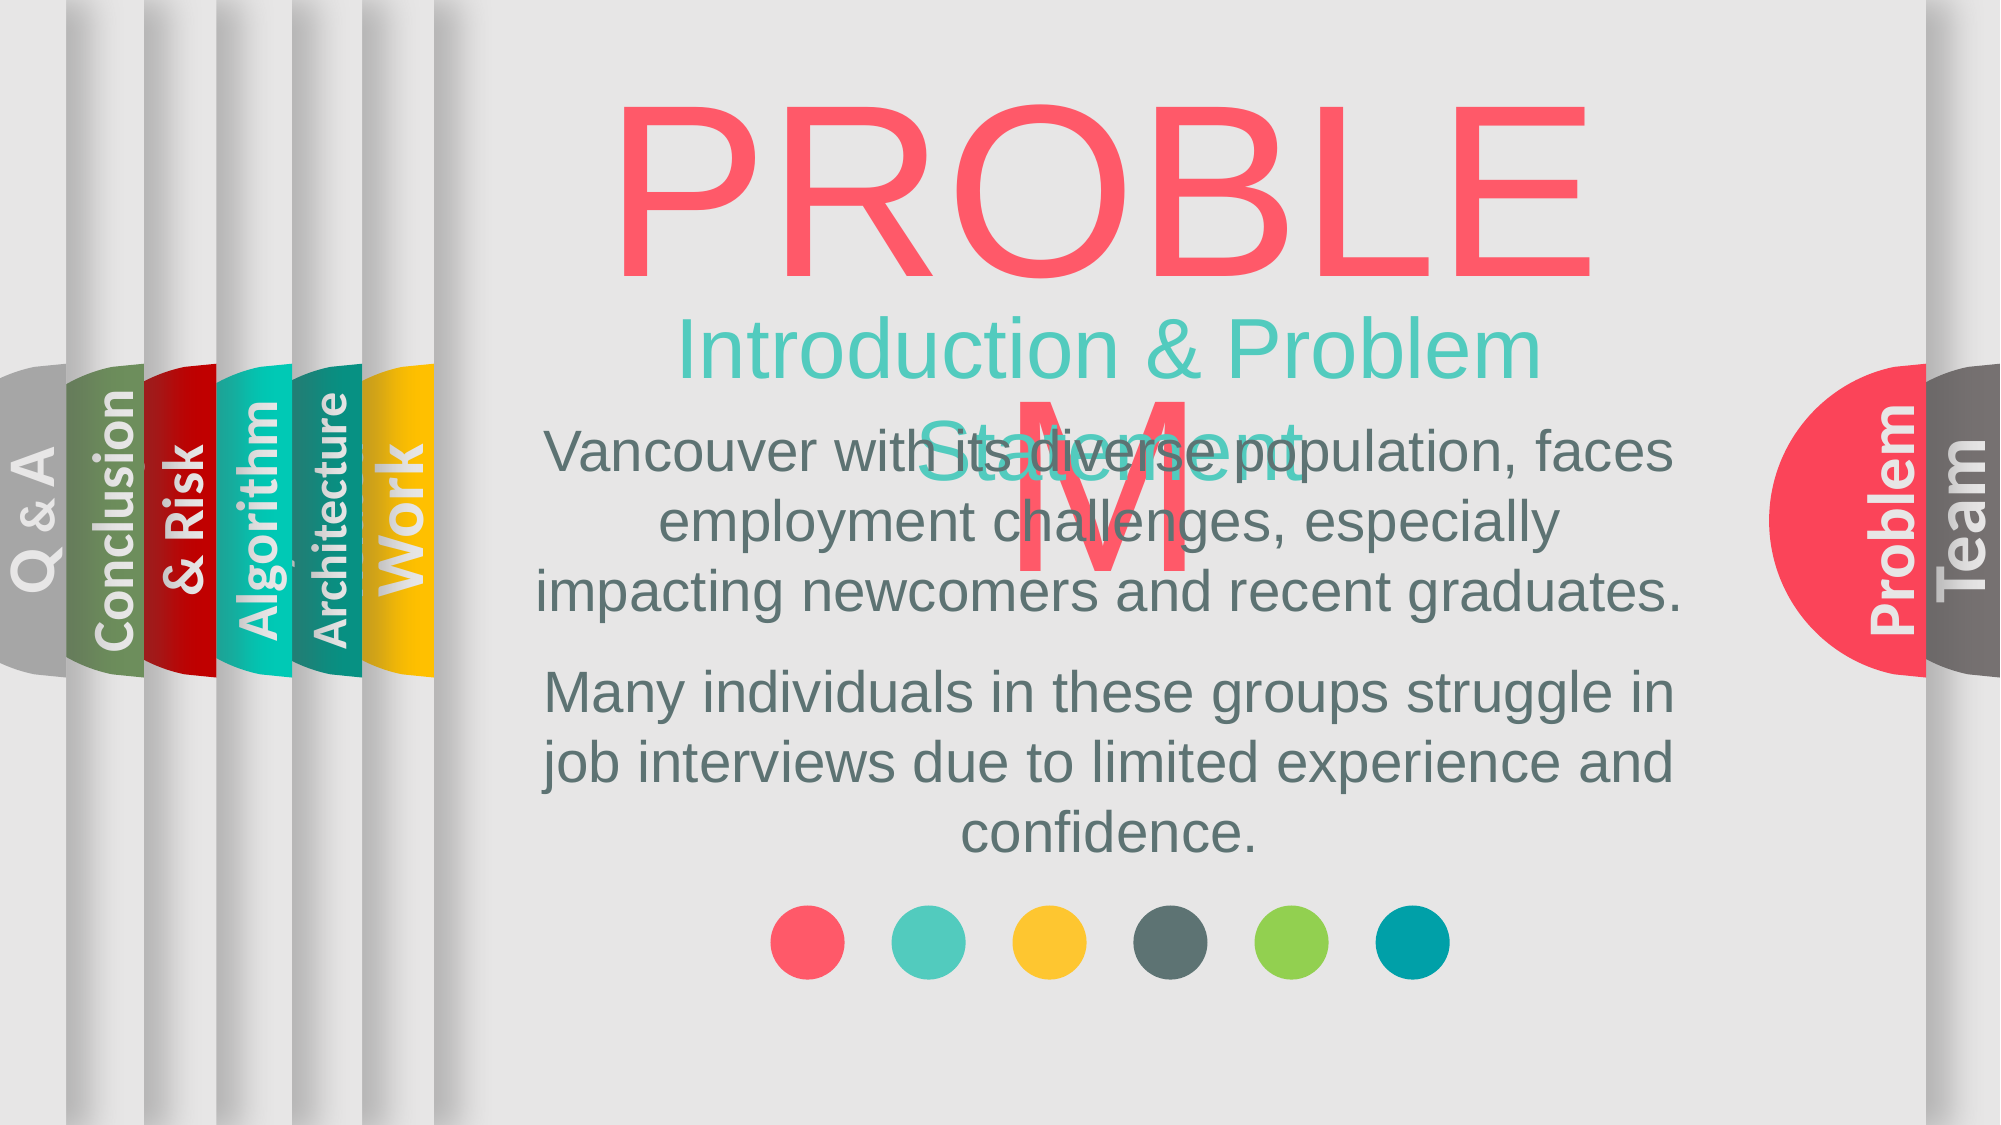

PROBLEM
Introduction & Problem Statement

Vancouver with its diverse population, faces employment challenges, especially impacting newcomers and recent graduates.
Team
Work
Problem
Q & A
Conclusion
& Risk
Algorithm
System
Related
Architecture
Challenge
Many individuals in these groups struggle in job interviews due to limited experience and confidence.